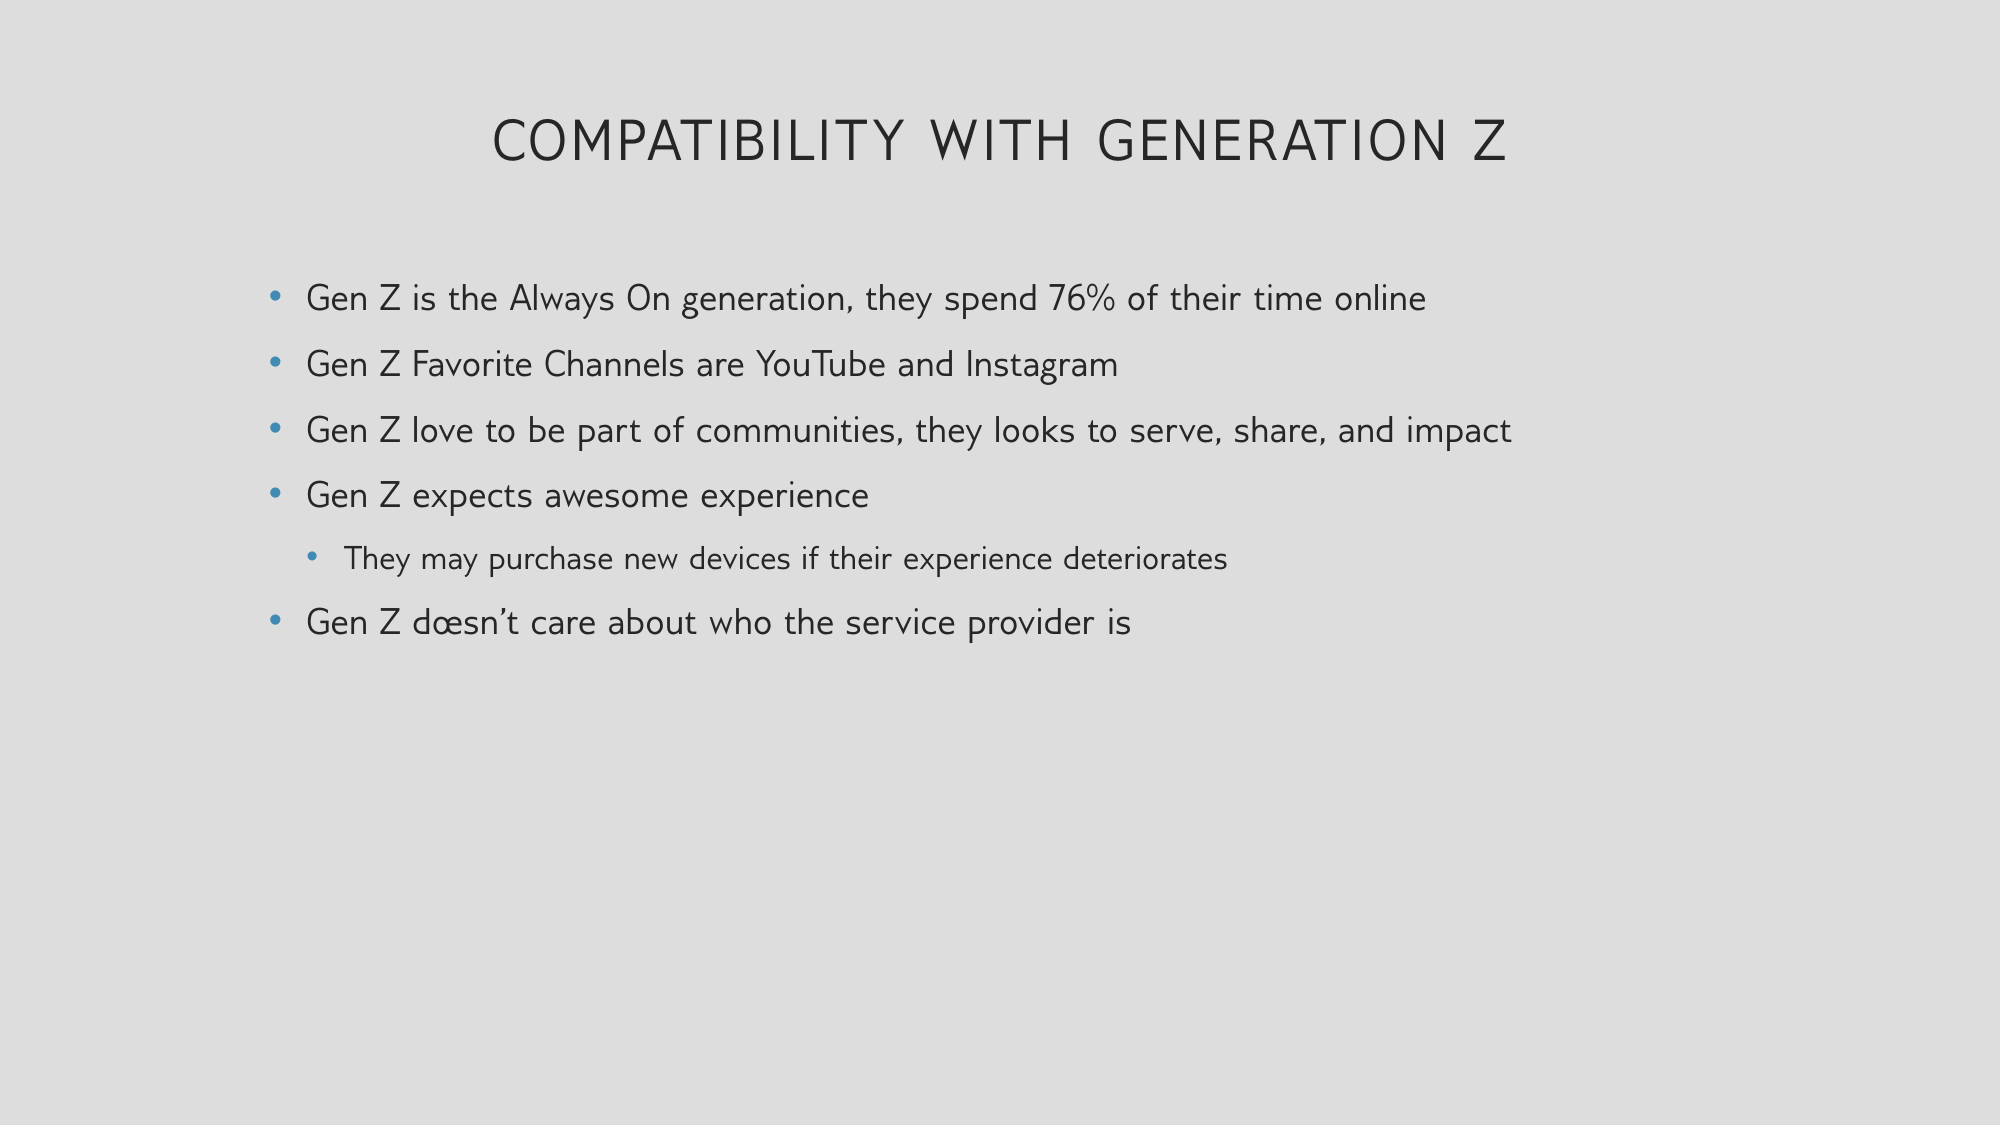

# Compatibility with Generation Z
Gen Z is the Always On generation, they spend 76% of their time online
Gen Z Favorite Channels are YouTube and Instagram
Gen Z love to be part of communities, they looks to serve, share, and impact
Gen Z expects awesome experience
They may purchase new devices if their experience deteriorates
Gen Z doesn’t care about who the service provider is